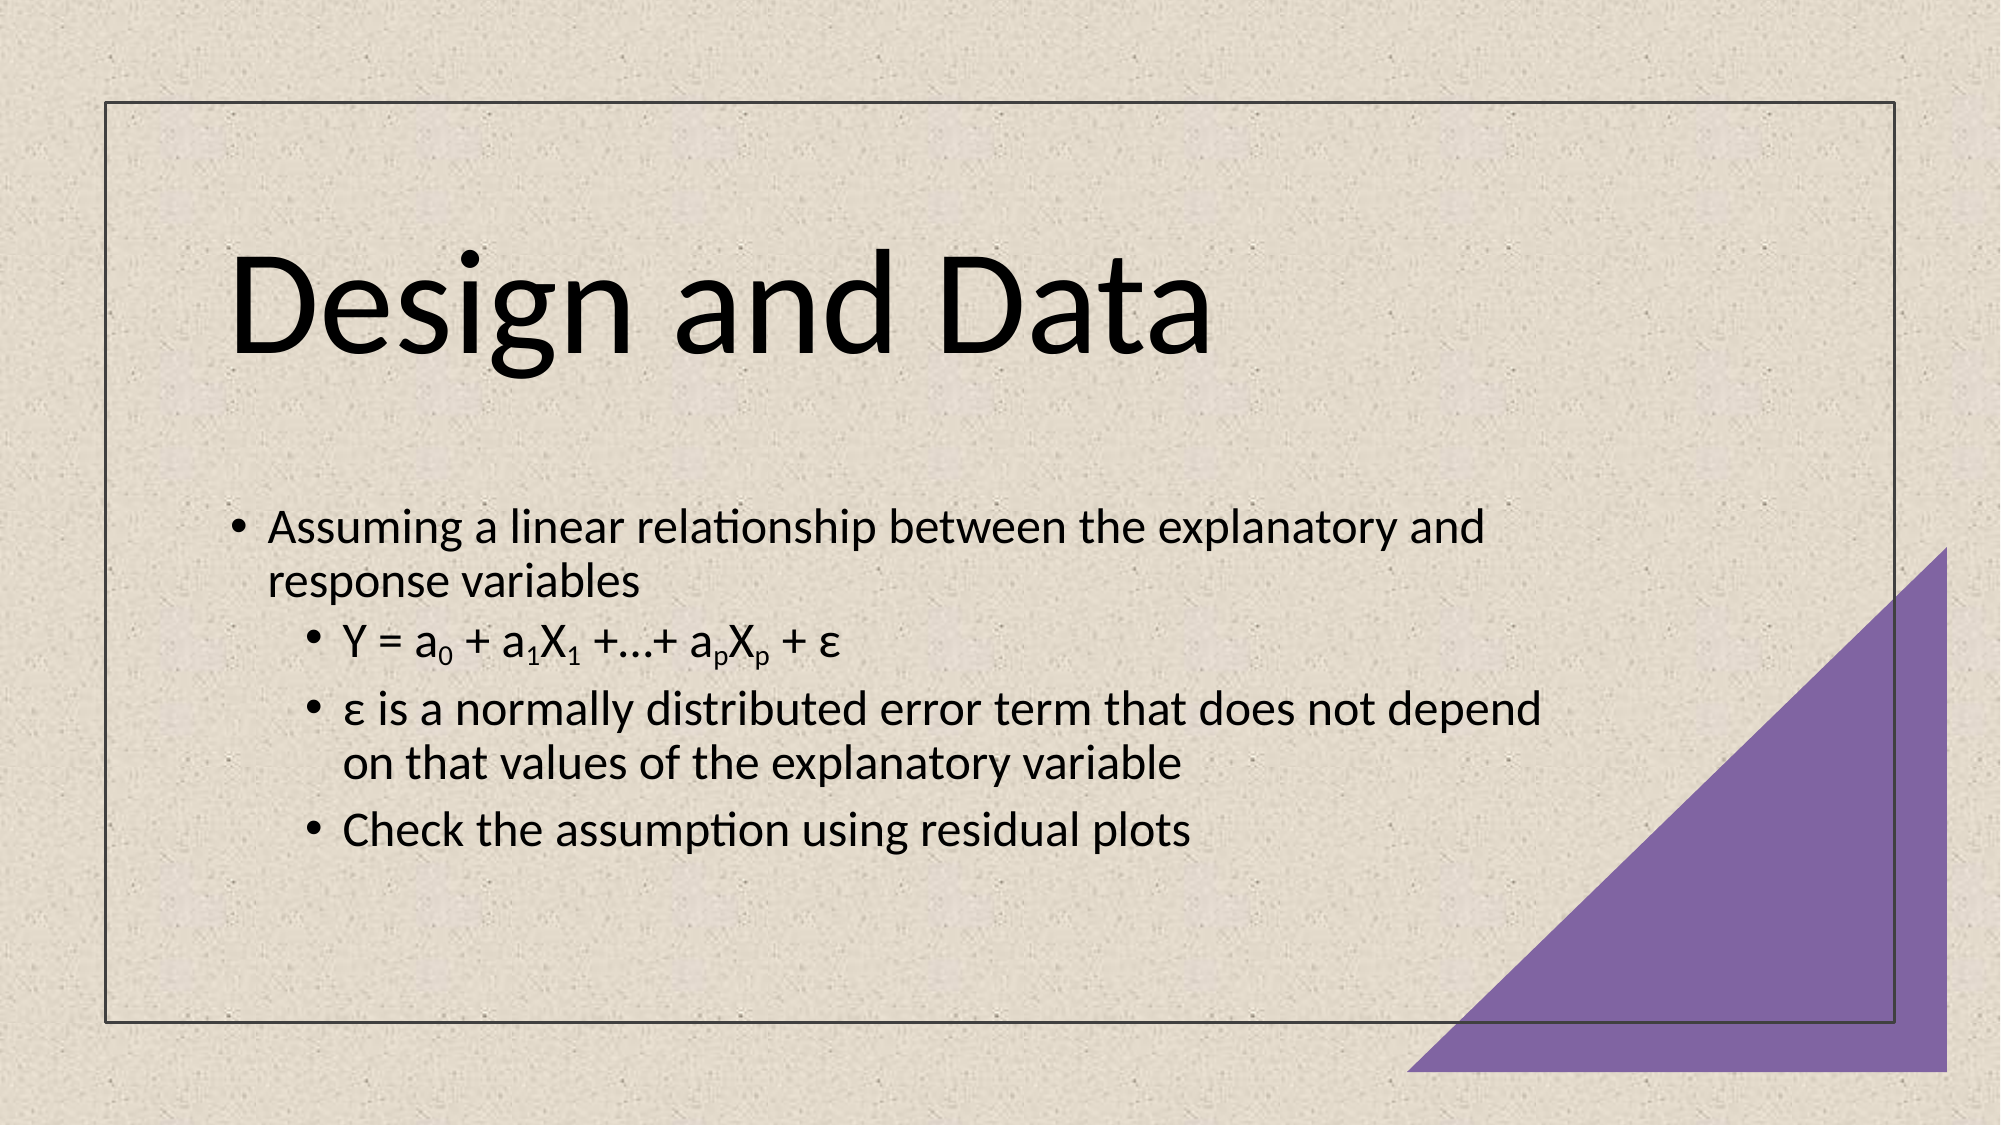

# Design and Data
Assuming a linear relationship between the explanatory and response variables
Y = a0 + a1X1 +…+ apXp + ε
ε is a normally distributed error term that does not depend on that values of the explanatory variable
Check the assumption using residual plots